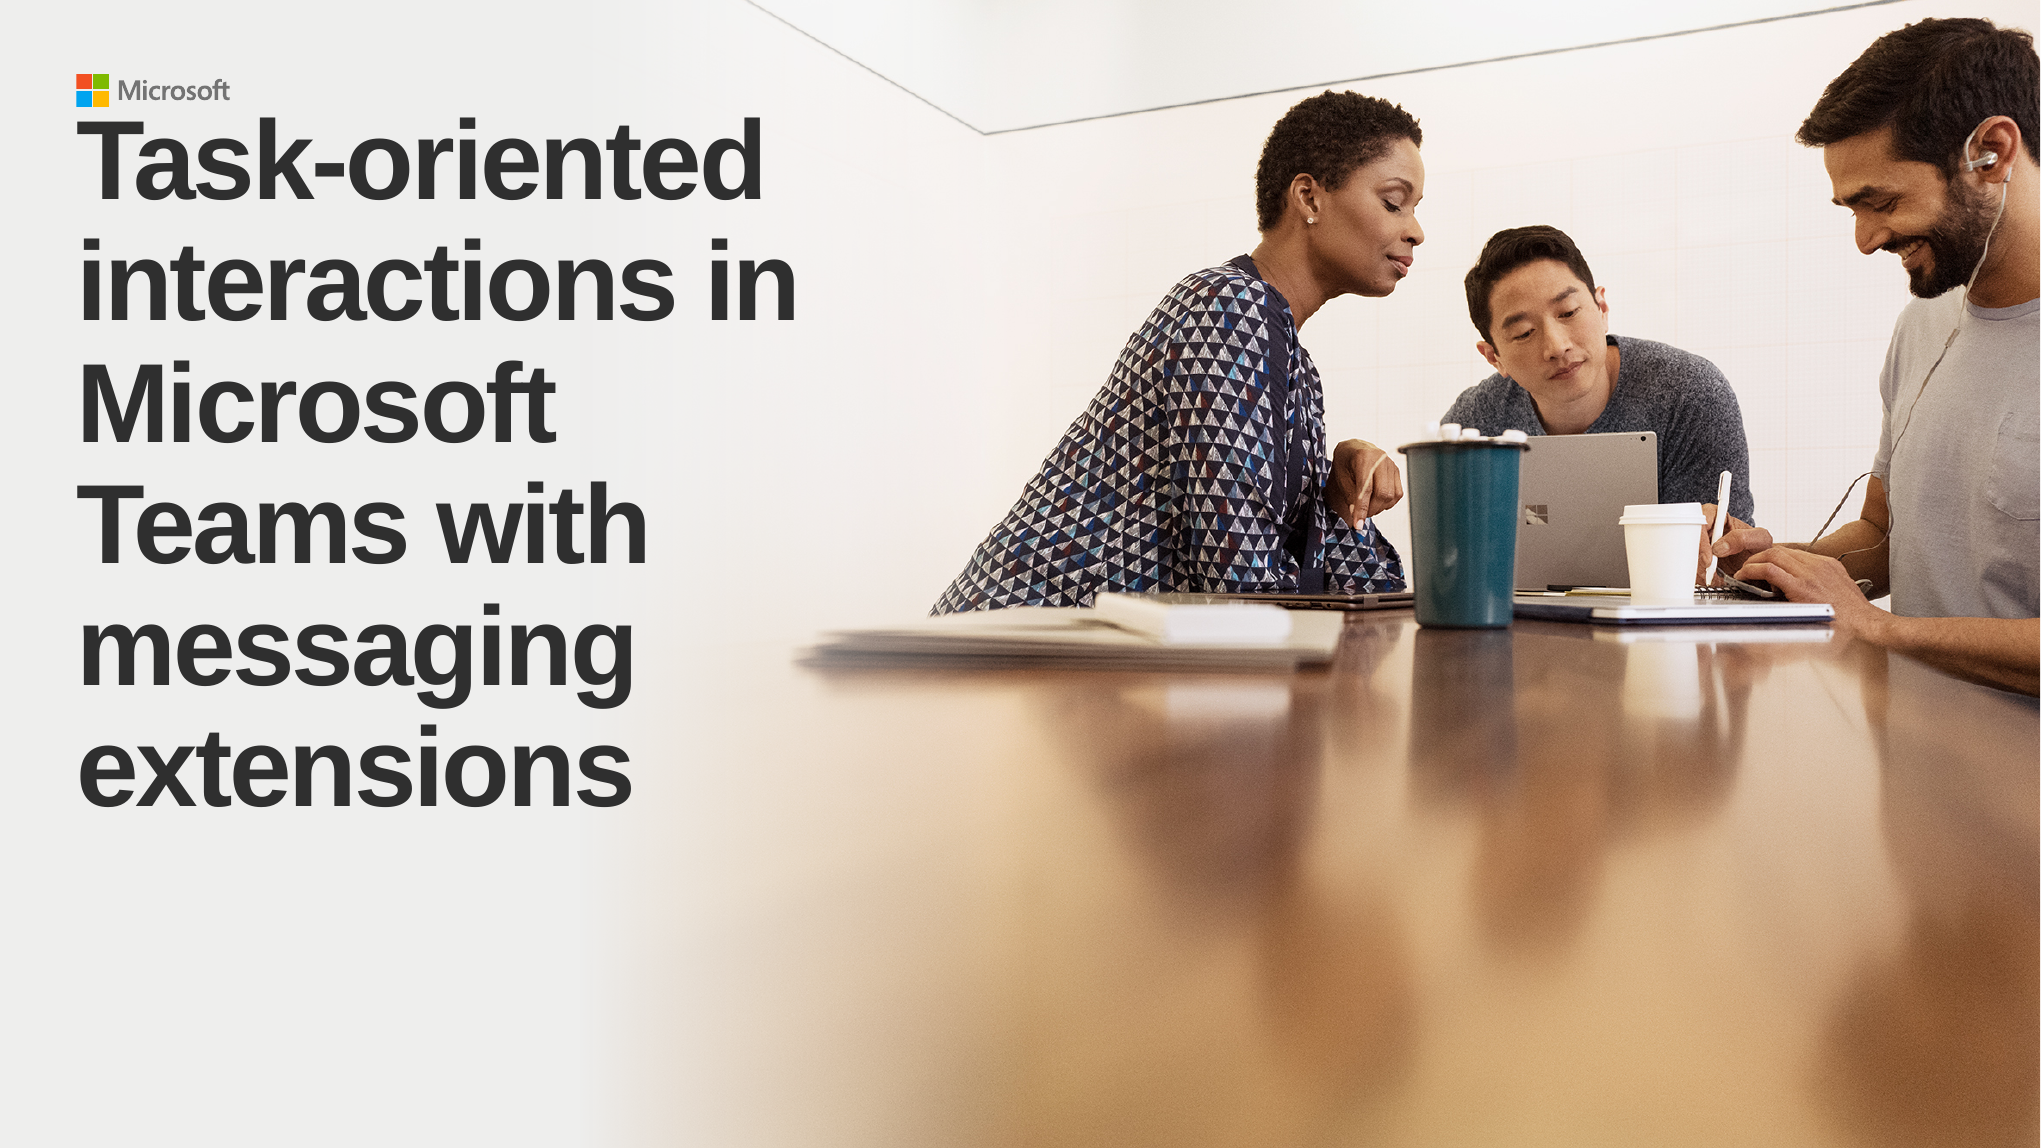

# Task-oriented interactions in Microsoft Teams with messaging extensions